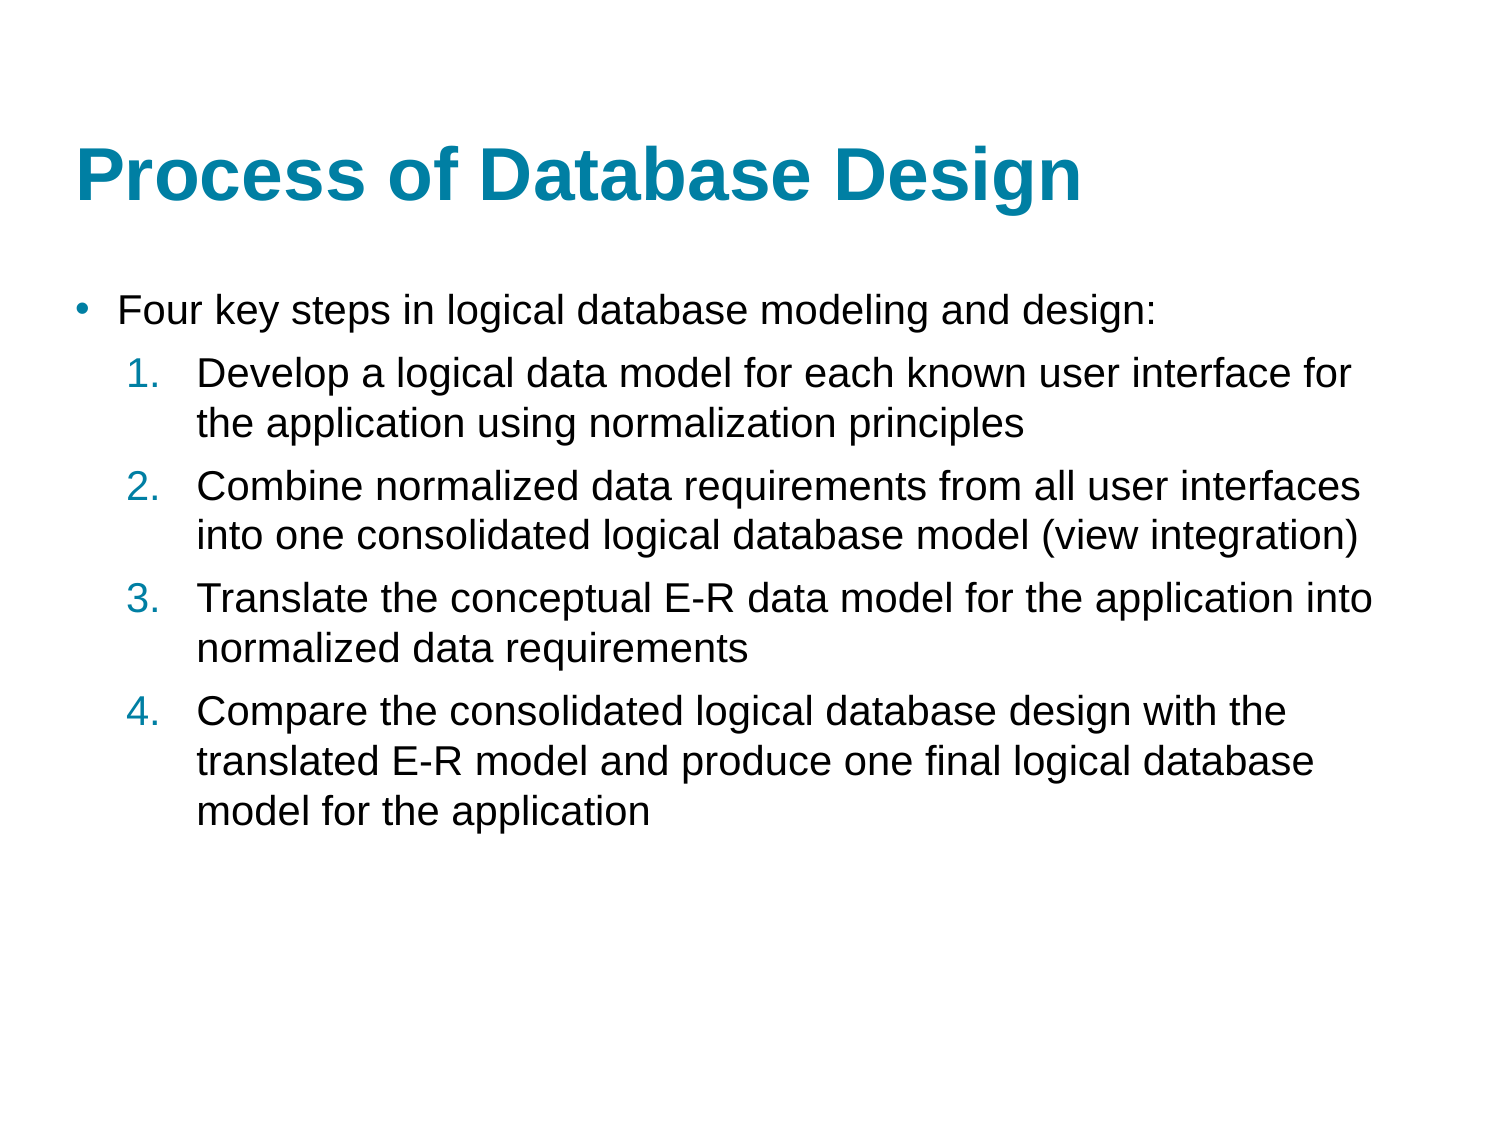

# Process of Database Design
Four key steps in logical database modeling and design:
Develop a logical data model for each known user interface for the application using normalization principles
Combine normalized data requirements from all user interfaces into one consolidated logical database model (view integration)
Translate the conceptual E-R data model for the application into normalized data requirements
Compare the consolidated logical database design with the translated E-R model and produce one final logical database model for the application